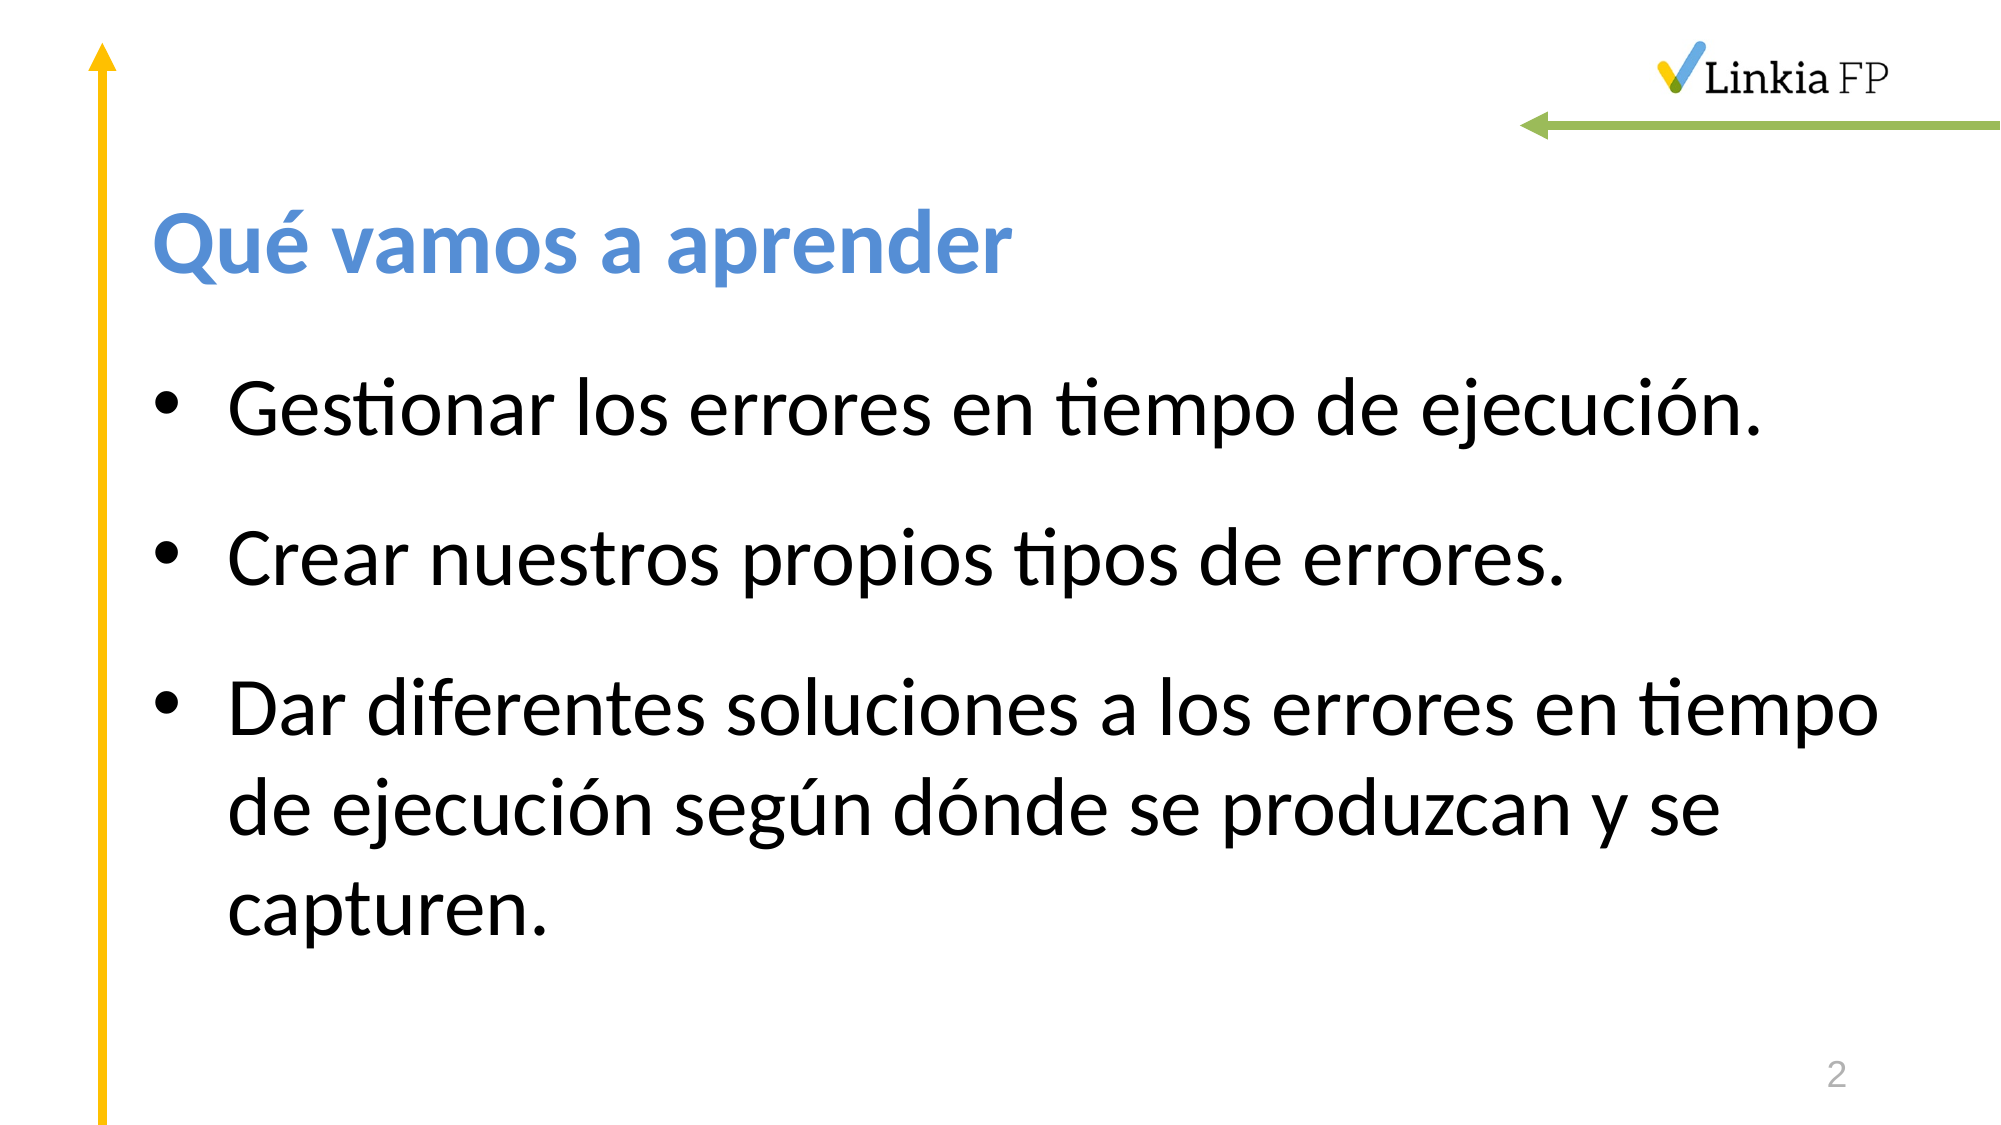

# Qué vamos a aprender
Gestionar los errores en tiempo de ejecución.
Crear nuestros propios tipos de errores.
Dar diferentes soluciones a los errores en tiempo de ejecución según dónde se produzcan y se capturen.
2